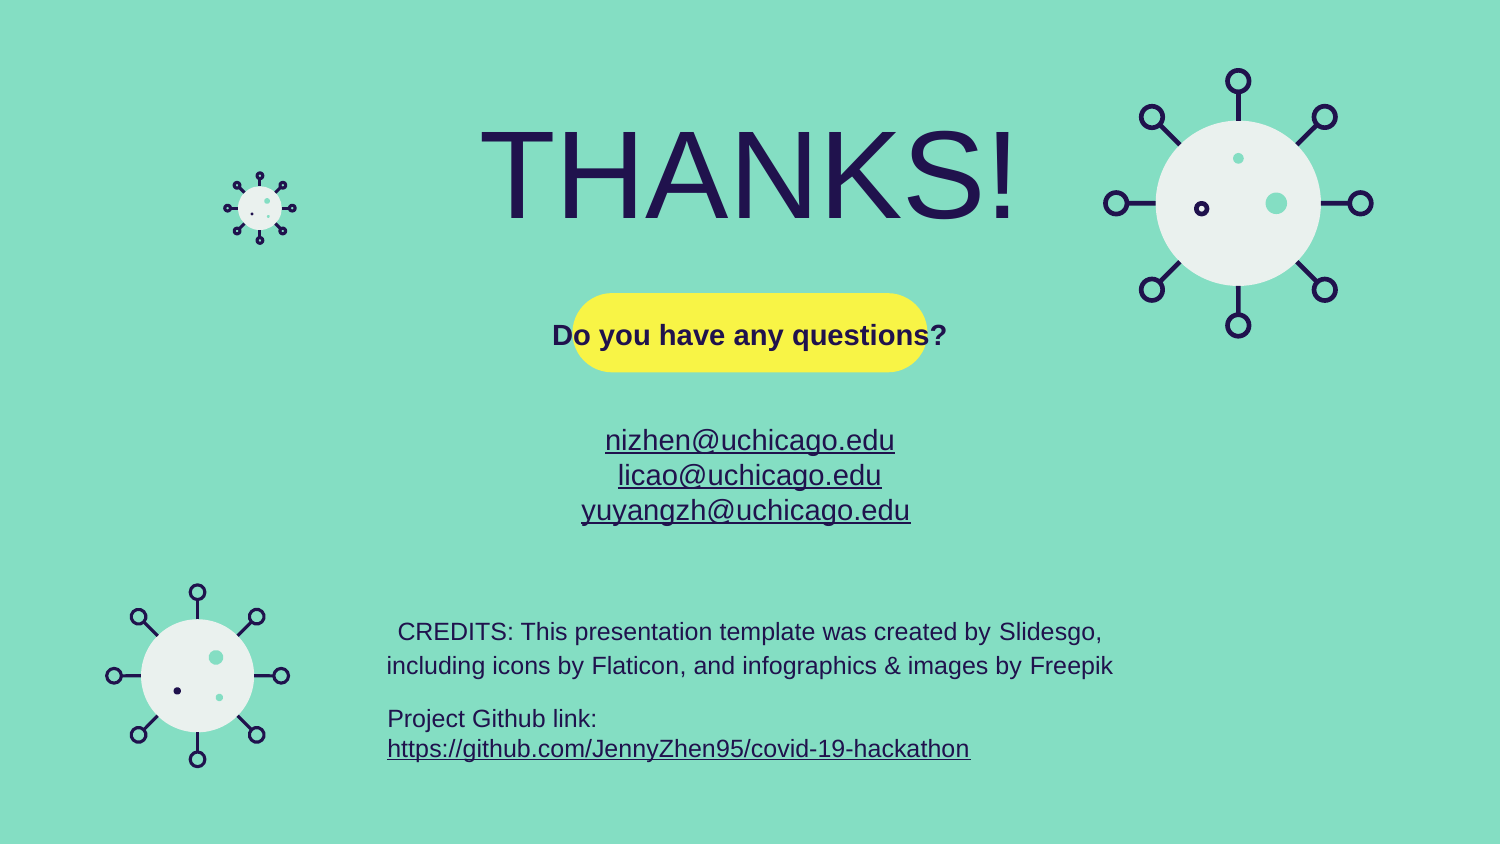

# THANKS!

Do you have any questions?

nizhen@uchicago.edu
licao@uchicago.edu
yuyangzh@uchicago.edu

Project Github link:
https://github.com/JennyZhen95/covid-19-hackathon